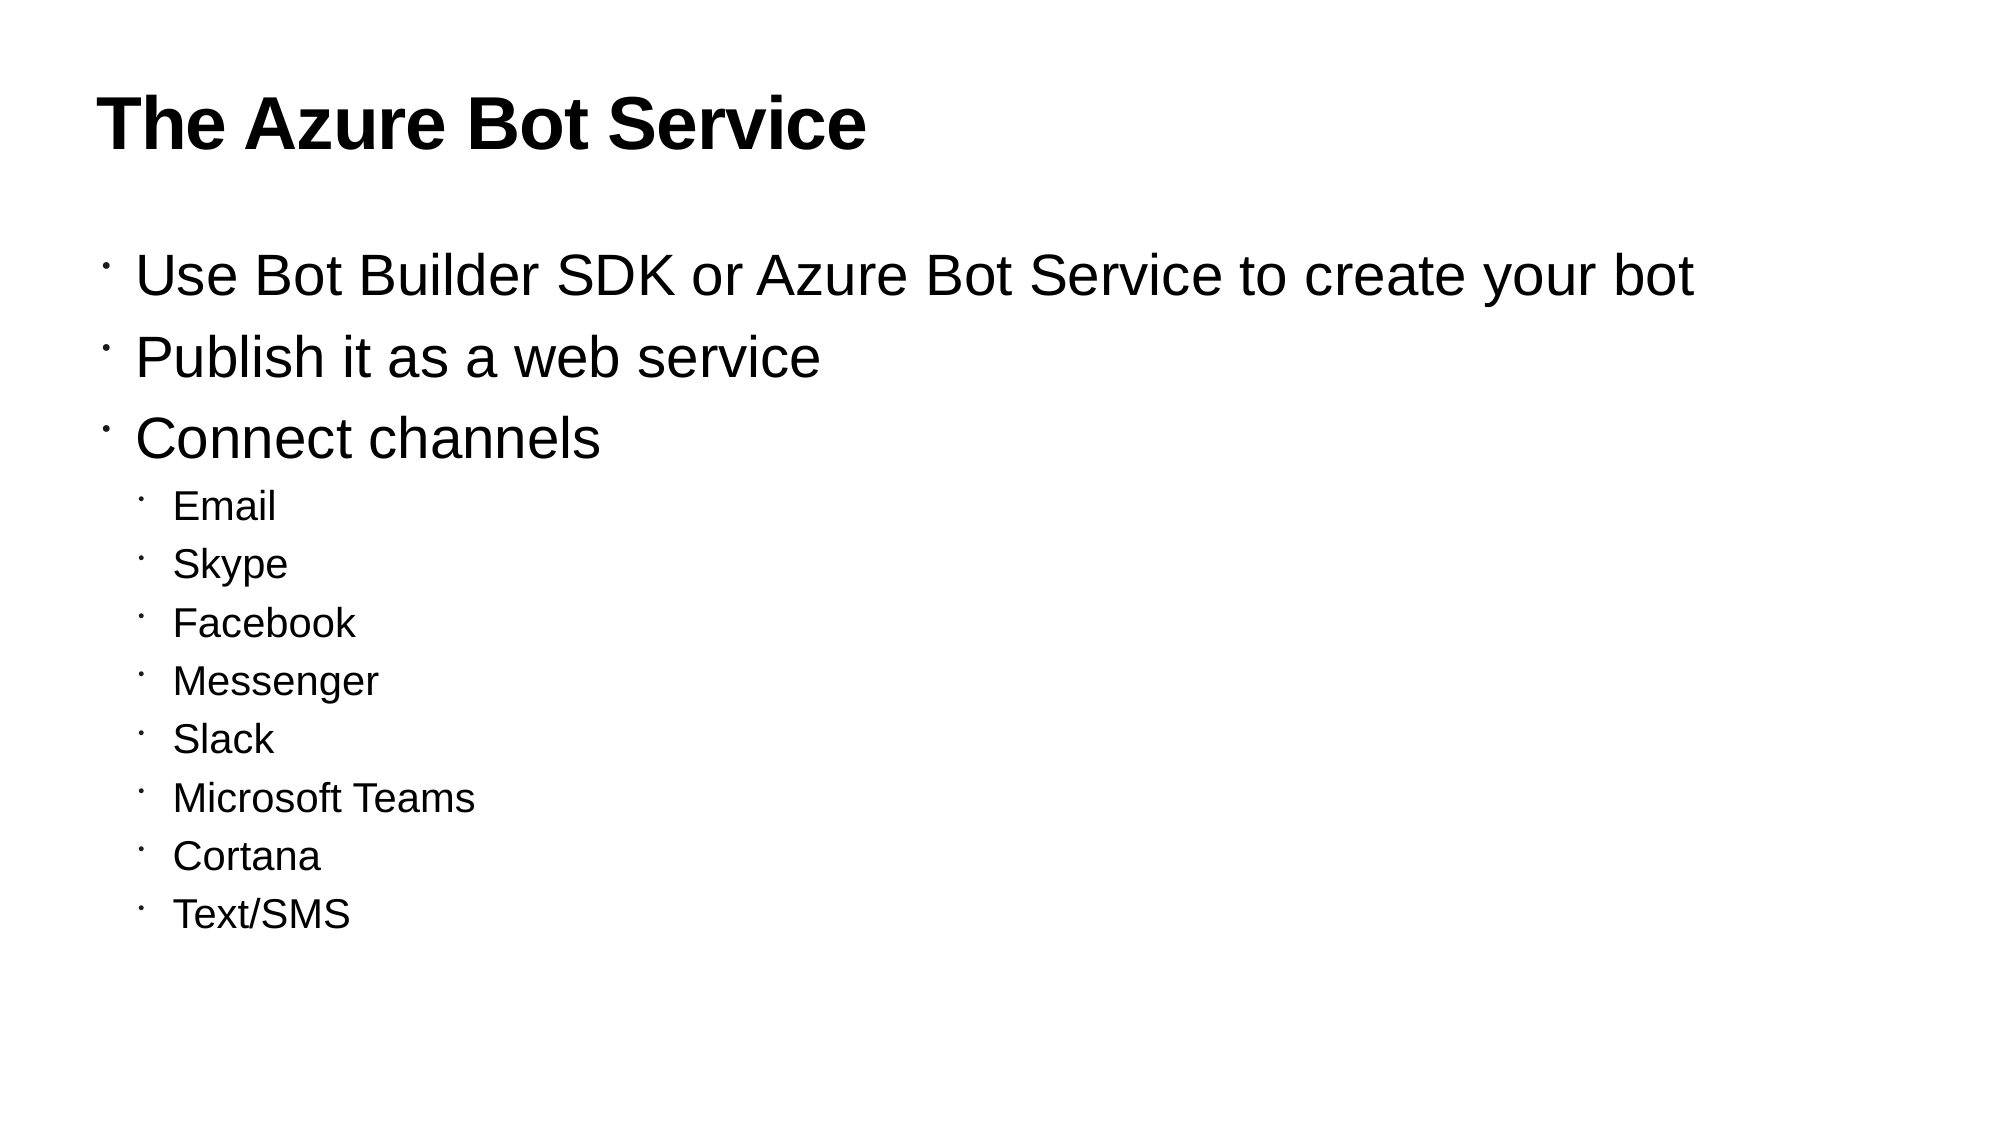

# The Azure Bot Service
Use Bot Builder SDK or Azure Bot Service to create your bot
Publish it as a web service
Connect channels
Email
Skype
Facebook
Messenger
Slack
Microsoft Teams
Cortana
Text/SMS